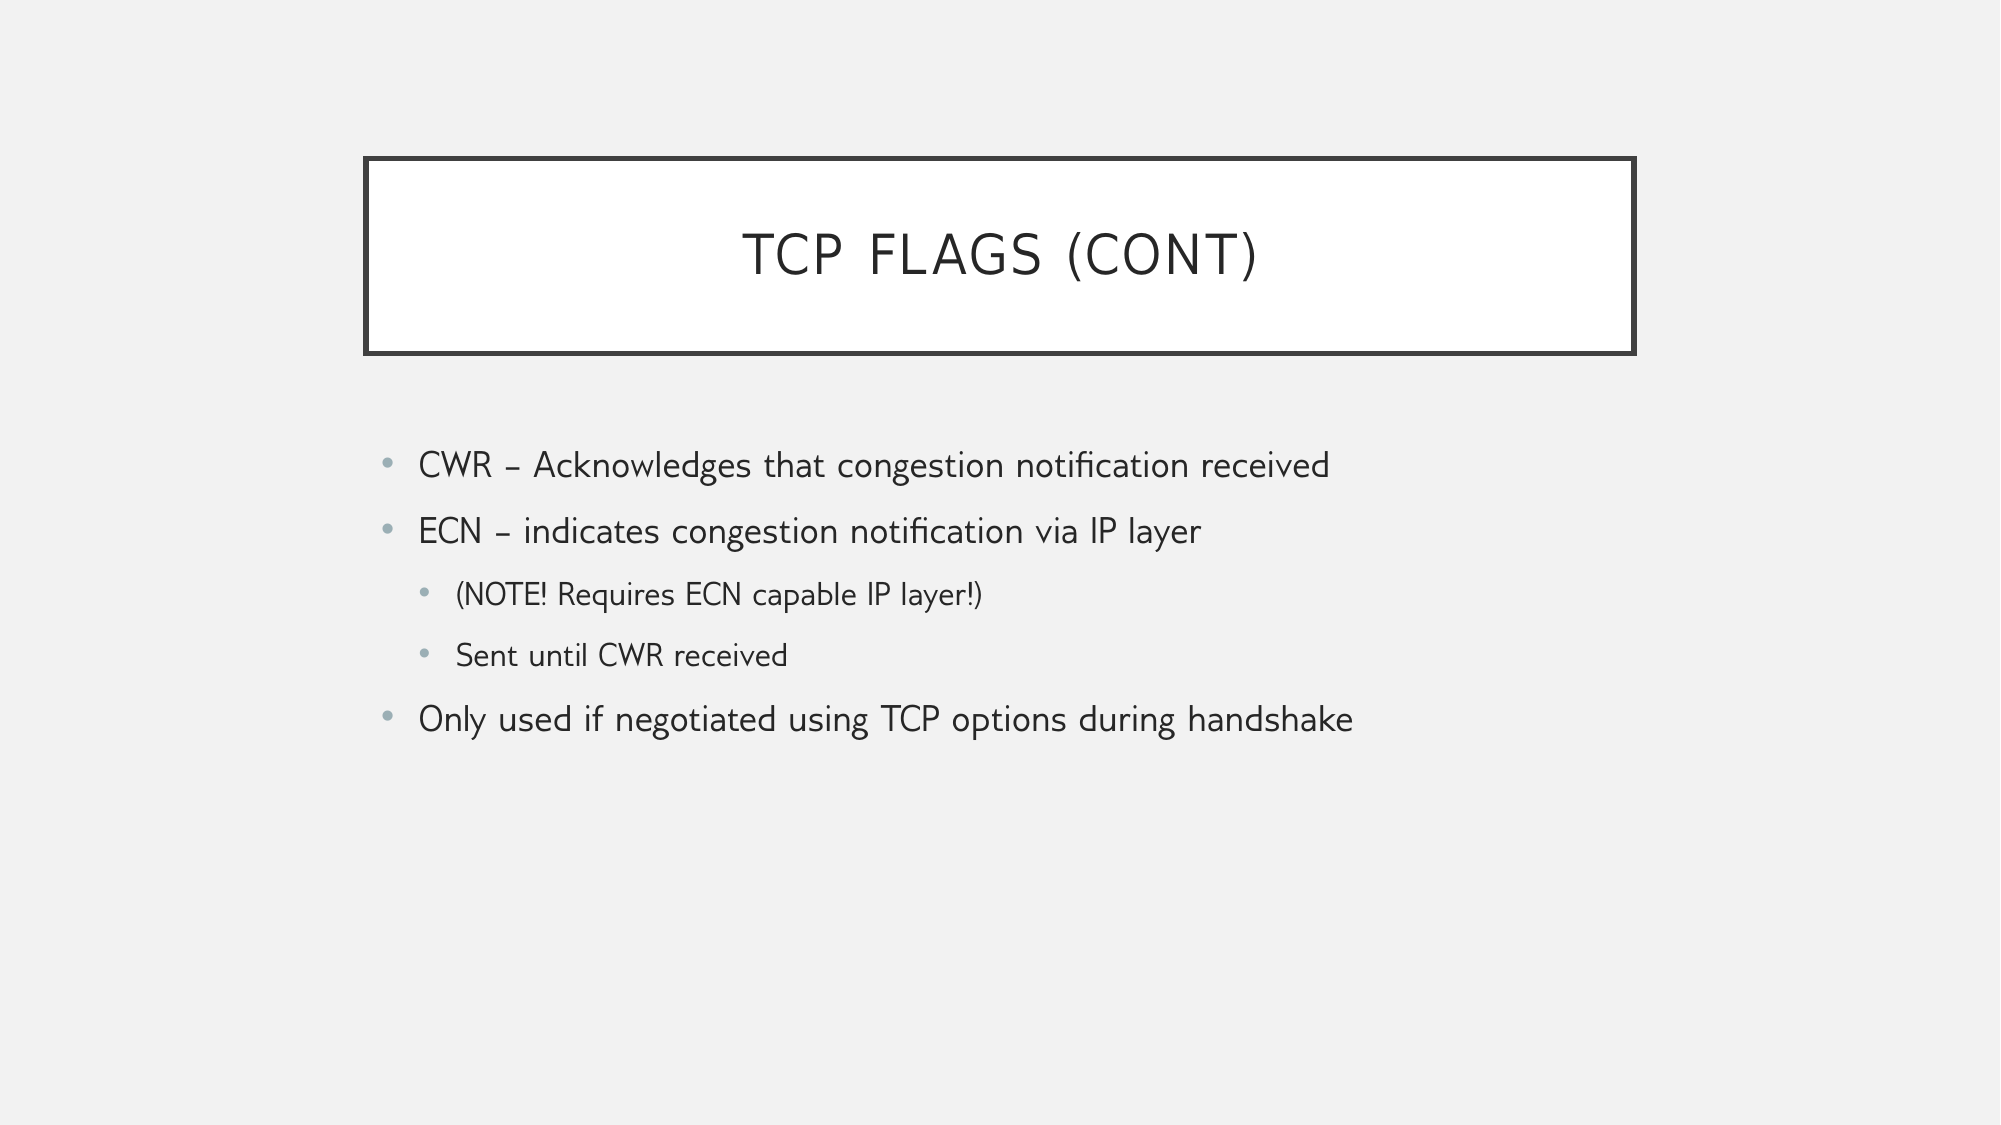

# TCP Flags (Cont)
CWR – Acknowledges that congestion notification received
ECN – indicates congestion notification via IP layer
(NOTE! Requires ECN capable IP layer!)
Sent until CWR received
Only used if negotiated using TCP options during handshake